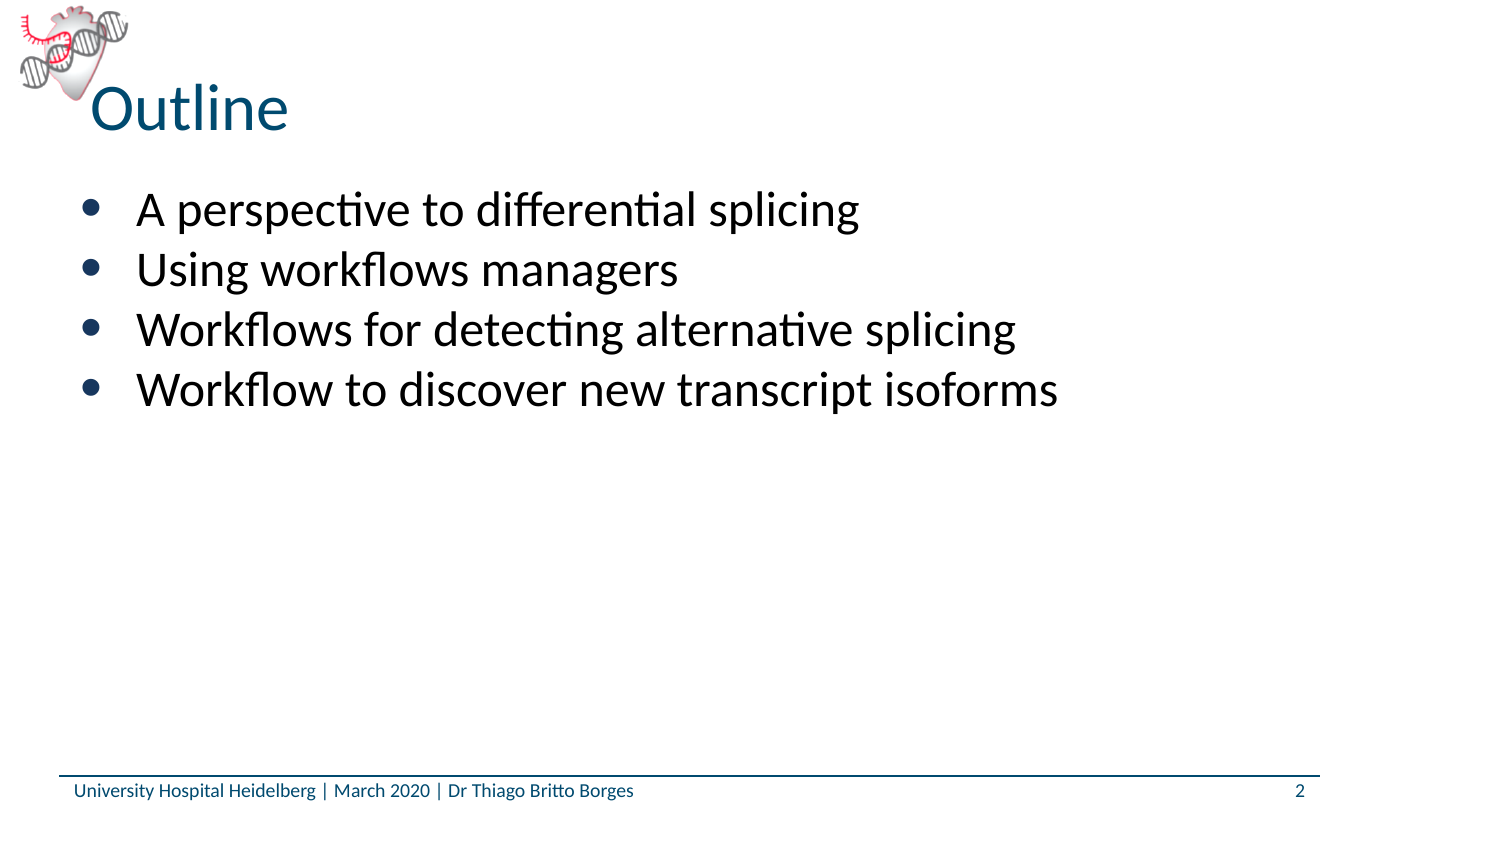

# Outline
A perspective to differential splicing
Using workflows managers
Workflows for detecting alternative splicing
Workflow to discover new transcript isoforms

University Hospital Heidelberg | March 2020 | Dr Thiago Britto Borges
2